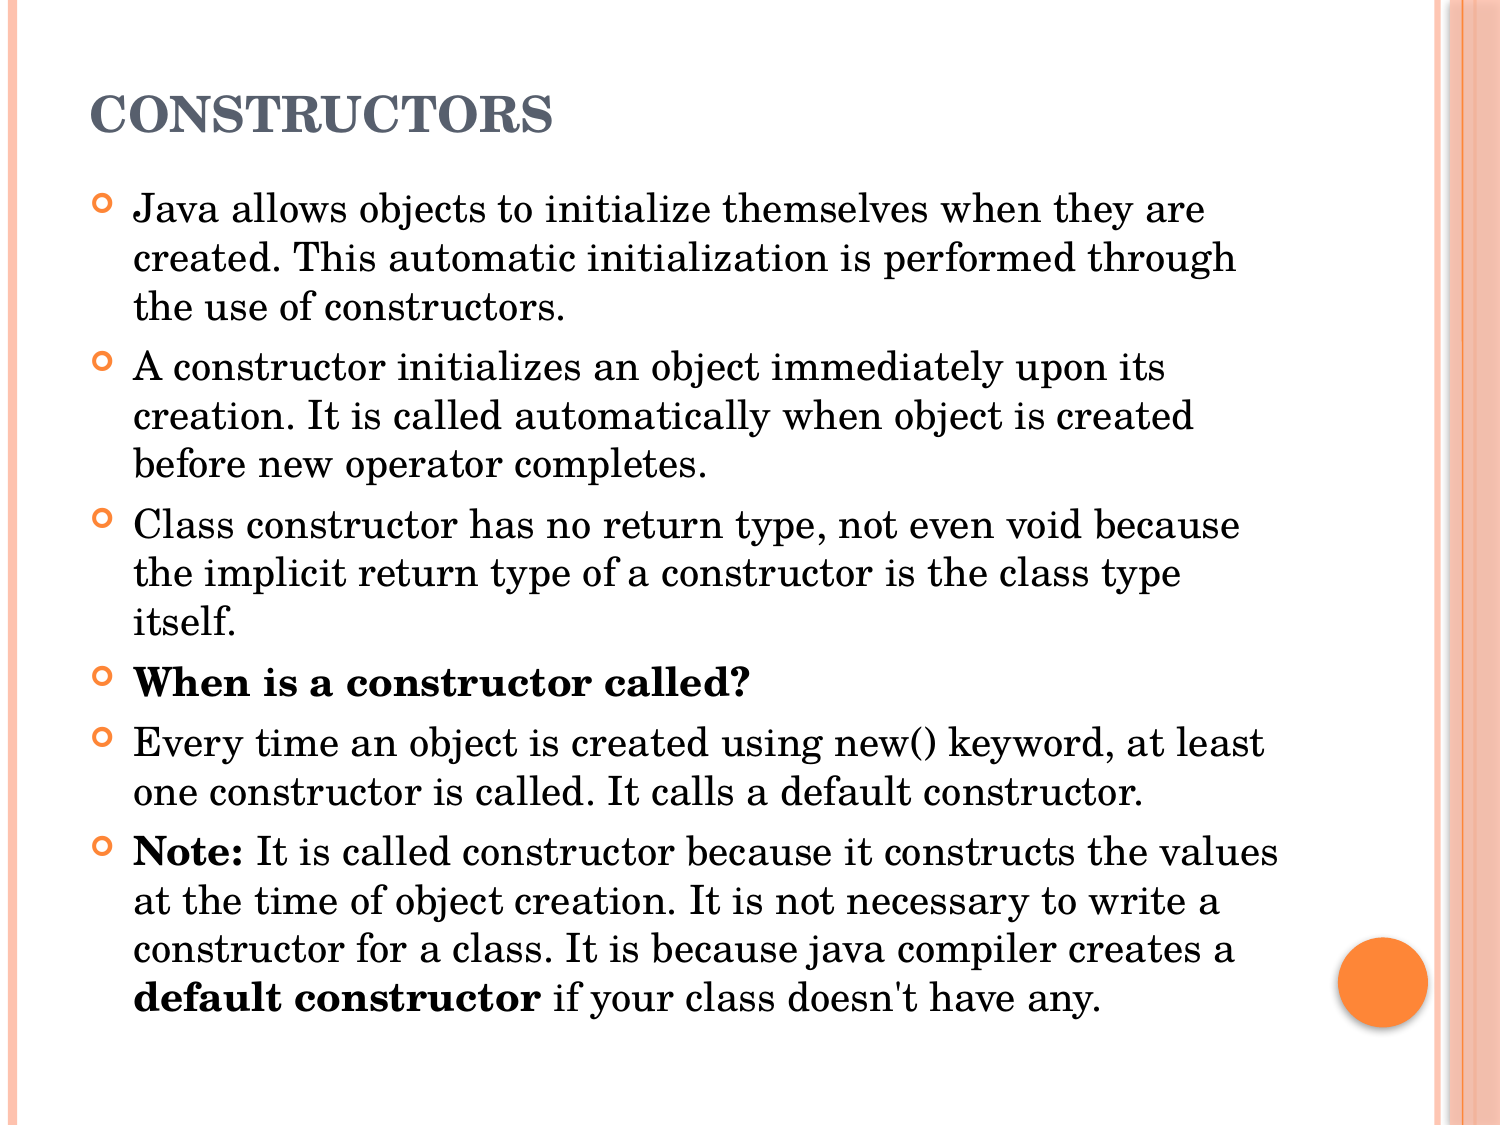

# constructors
Java allows objects to initialize themselves when they are created. This automatic initialization is performed through the use of constructors.
A constructor initializes an object immediately upon its creation. It is called automatically when object is created before new operator completes.
Class constructor has no return type, not even void because the implicit return type of a constructor is the class type itself.
When is a constructor called?
Every time an object is created using new() keyword, at least one constructor is called. It calls a default constructor.
Note: It is called constructor because it constructs the values at the time of object creation. It is not necessary to write a constructor for a class. It is because java compiler creates a default constructor if your class doesn't have any.